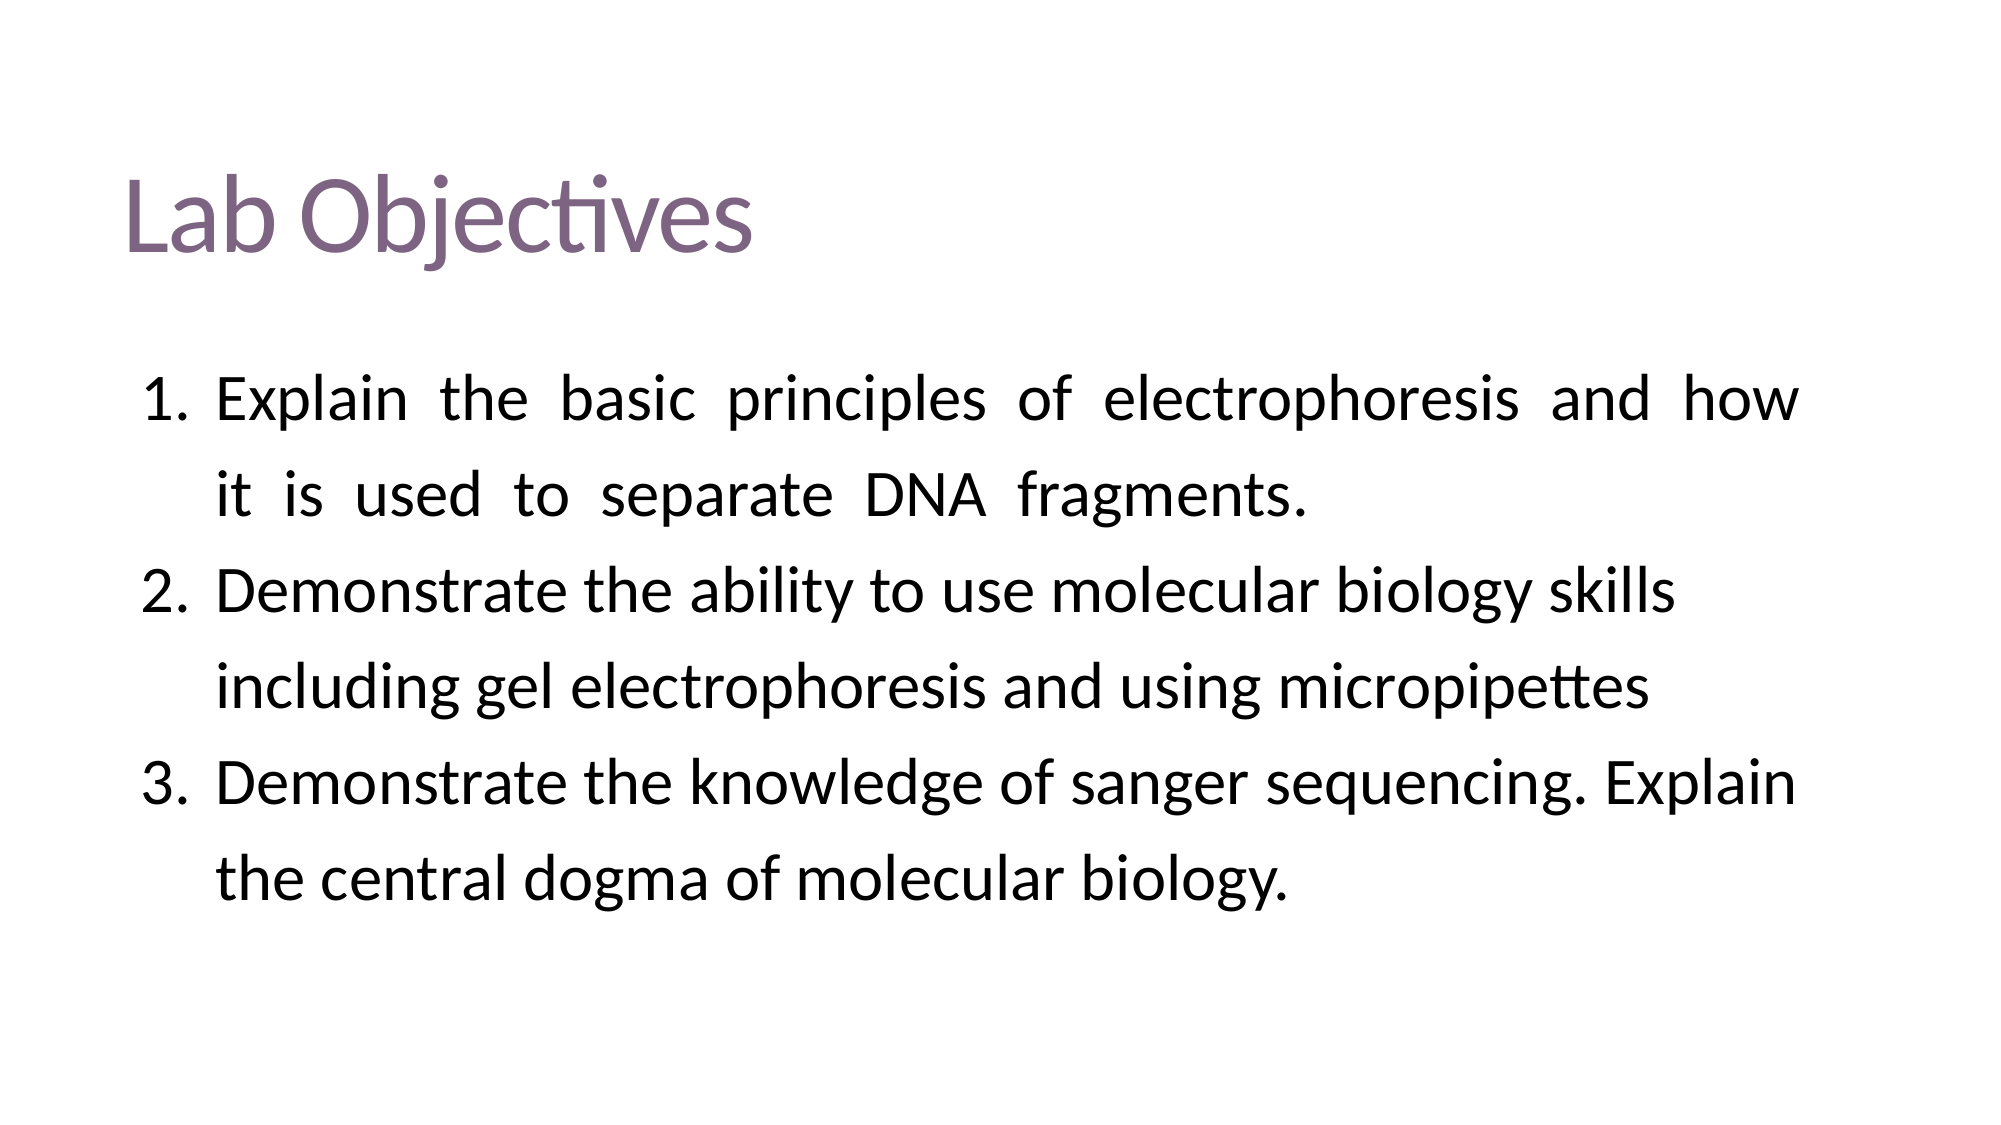

# Lab Objectives
Explain  the  basic  principles  of  electrophoresis  and  how  it  is  used  to  separate  DNA  fragments.
Demonstrate the ability to use molecular biology skills including gel electrophoresis and using micropipettes
Demonstrate the knowledge of sanger sequencing. Explain the central dogma of molecular biology.